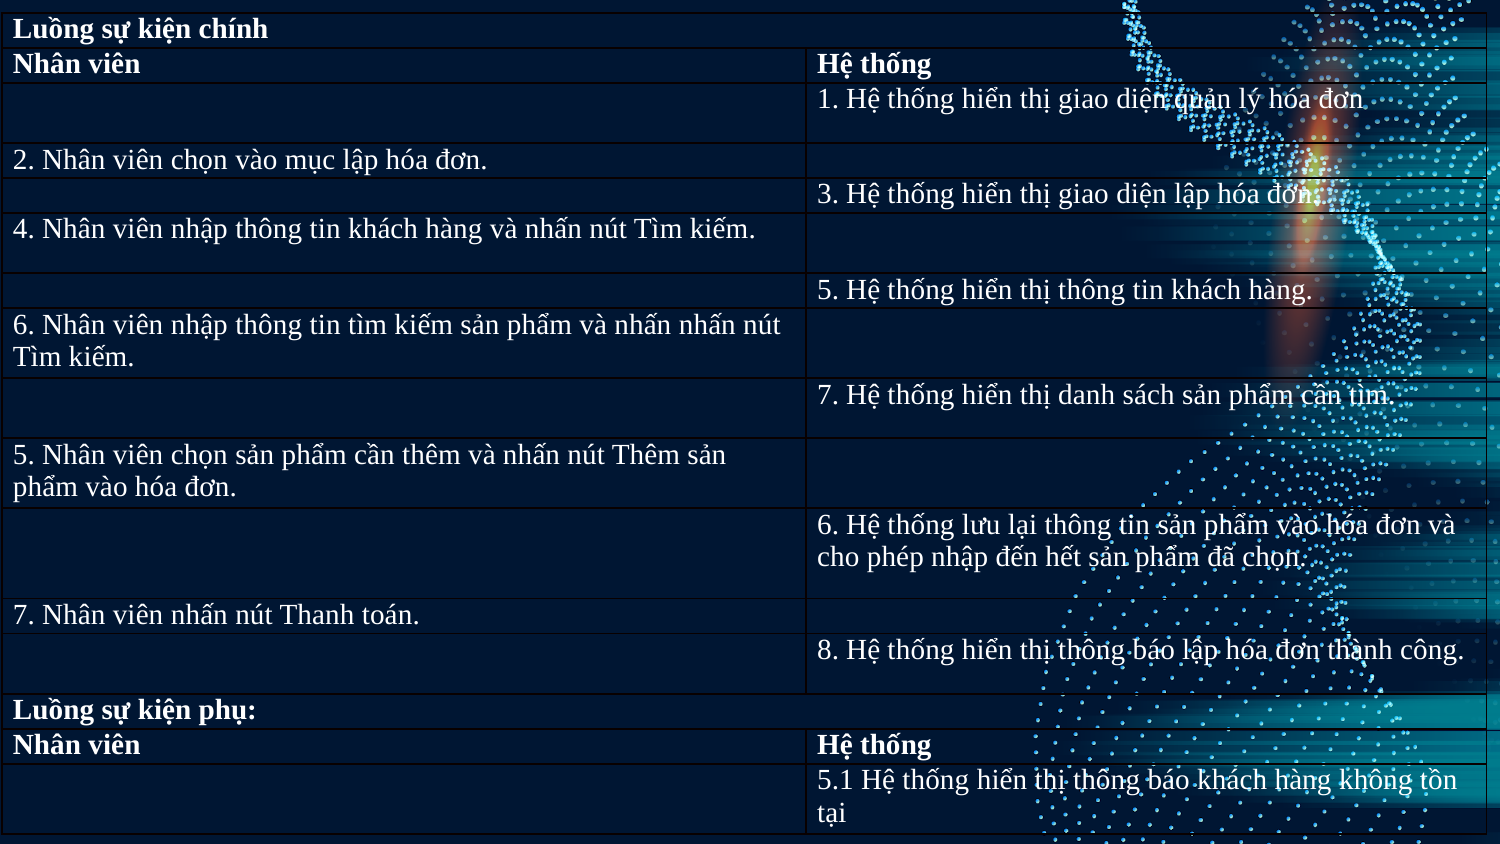

| Luồng sự kiện chính |  |
| --- | --- |
| Nhân viên | Hệ thống |
|  | 1. Hệ thống hiển thị giao diện quản lý hóa đơn |
| 2. Nhân viên chọn vào mục lập hóa đơn. |  |
|  | 3. Hệ thống hiển thị giao diện lập hóa đơn. |
| 4. Nhân viên nhập thông tin khách hàng và nhấn nút Tìm kiếm. |  |
|  | 5. Hệ thống hiển thị thông tin khách hàng. |
| 6. Nhân viên nhập thông tin tìm kiếm sản phẩm và nhấn nhấn nút Tìm kiếm. |  |
|  | 7. Hệ thống hiển thị danh sách sản phẩm cần tìm. |
| 5. Nhân viên chọn sản phẩm cần thêm và nhấn nút Thêm sản phẩm vào hóa đơn. |  |
|  | 6. Hệ thống lưu lại thông tin sản phẩm vào hóa đơn và cho phép nhập đến hết sản phẩm đã chọn. |
| 7. Nhân viên nhấn nút Thanh toán. |  |
|  | 8. Hệ thống hiển thị thông báo lập hóa đơn thành công. |
| Luồng sự kiện phụ: |  |
| Nhân viên | Hệ thống |
|  | 5.1 Hệ thống hiển thị thông báo khách hàng không tồn tại |